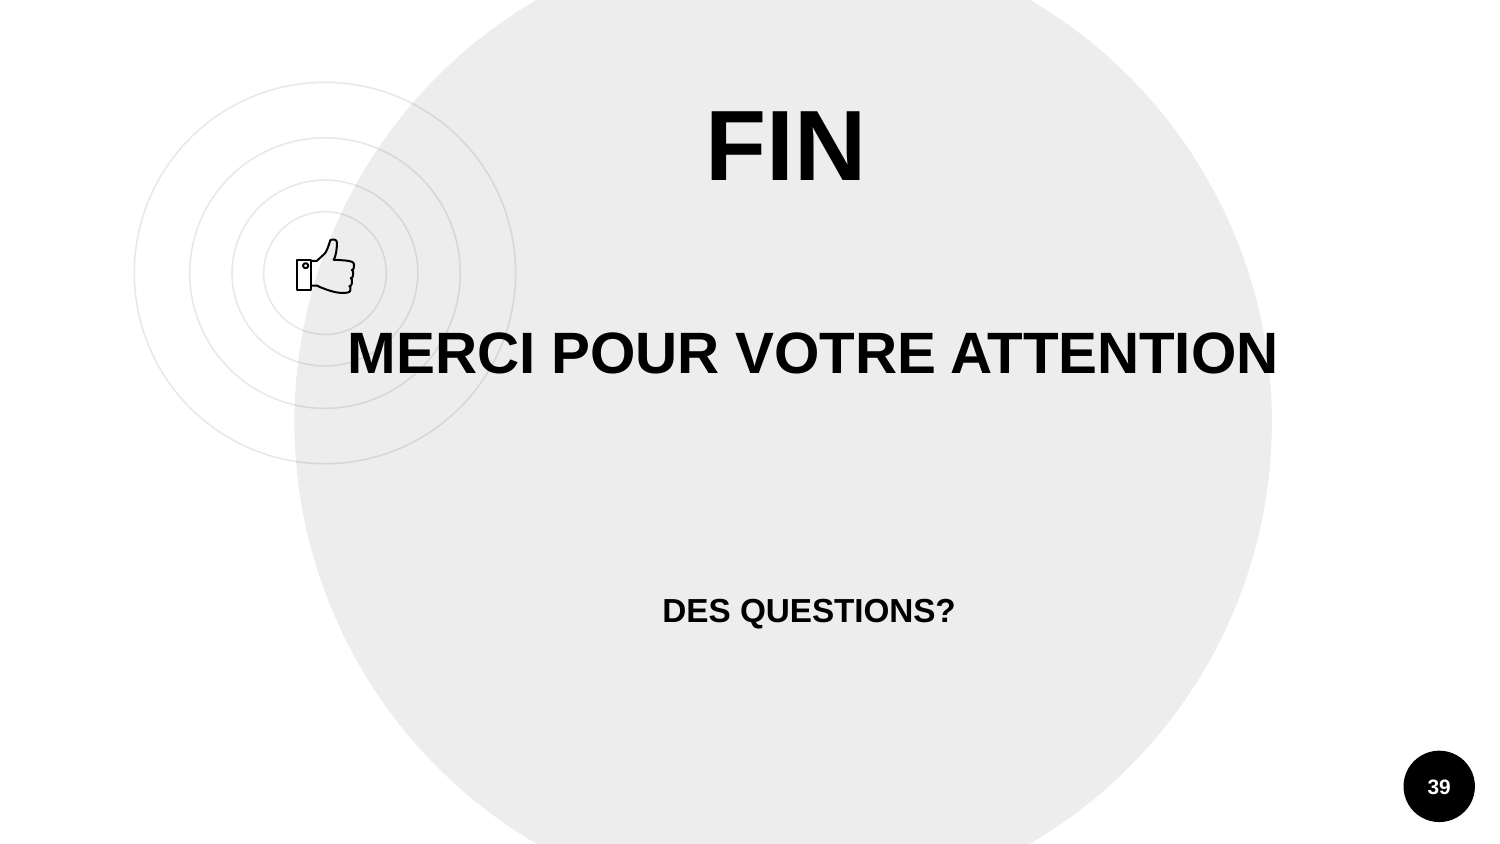

FIN

MERCI POUR VOTRE ATTENTION
DES QUESTIONS?
39